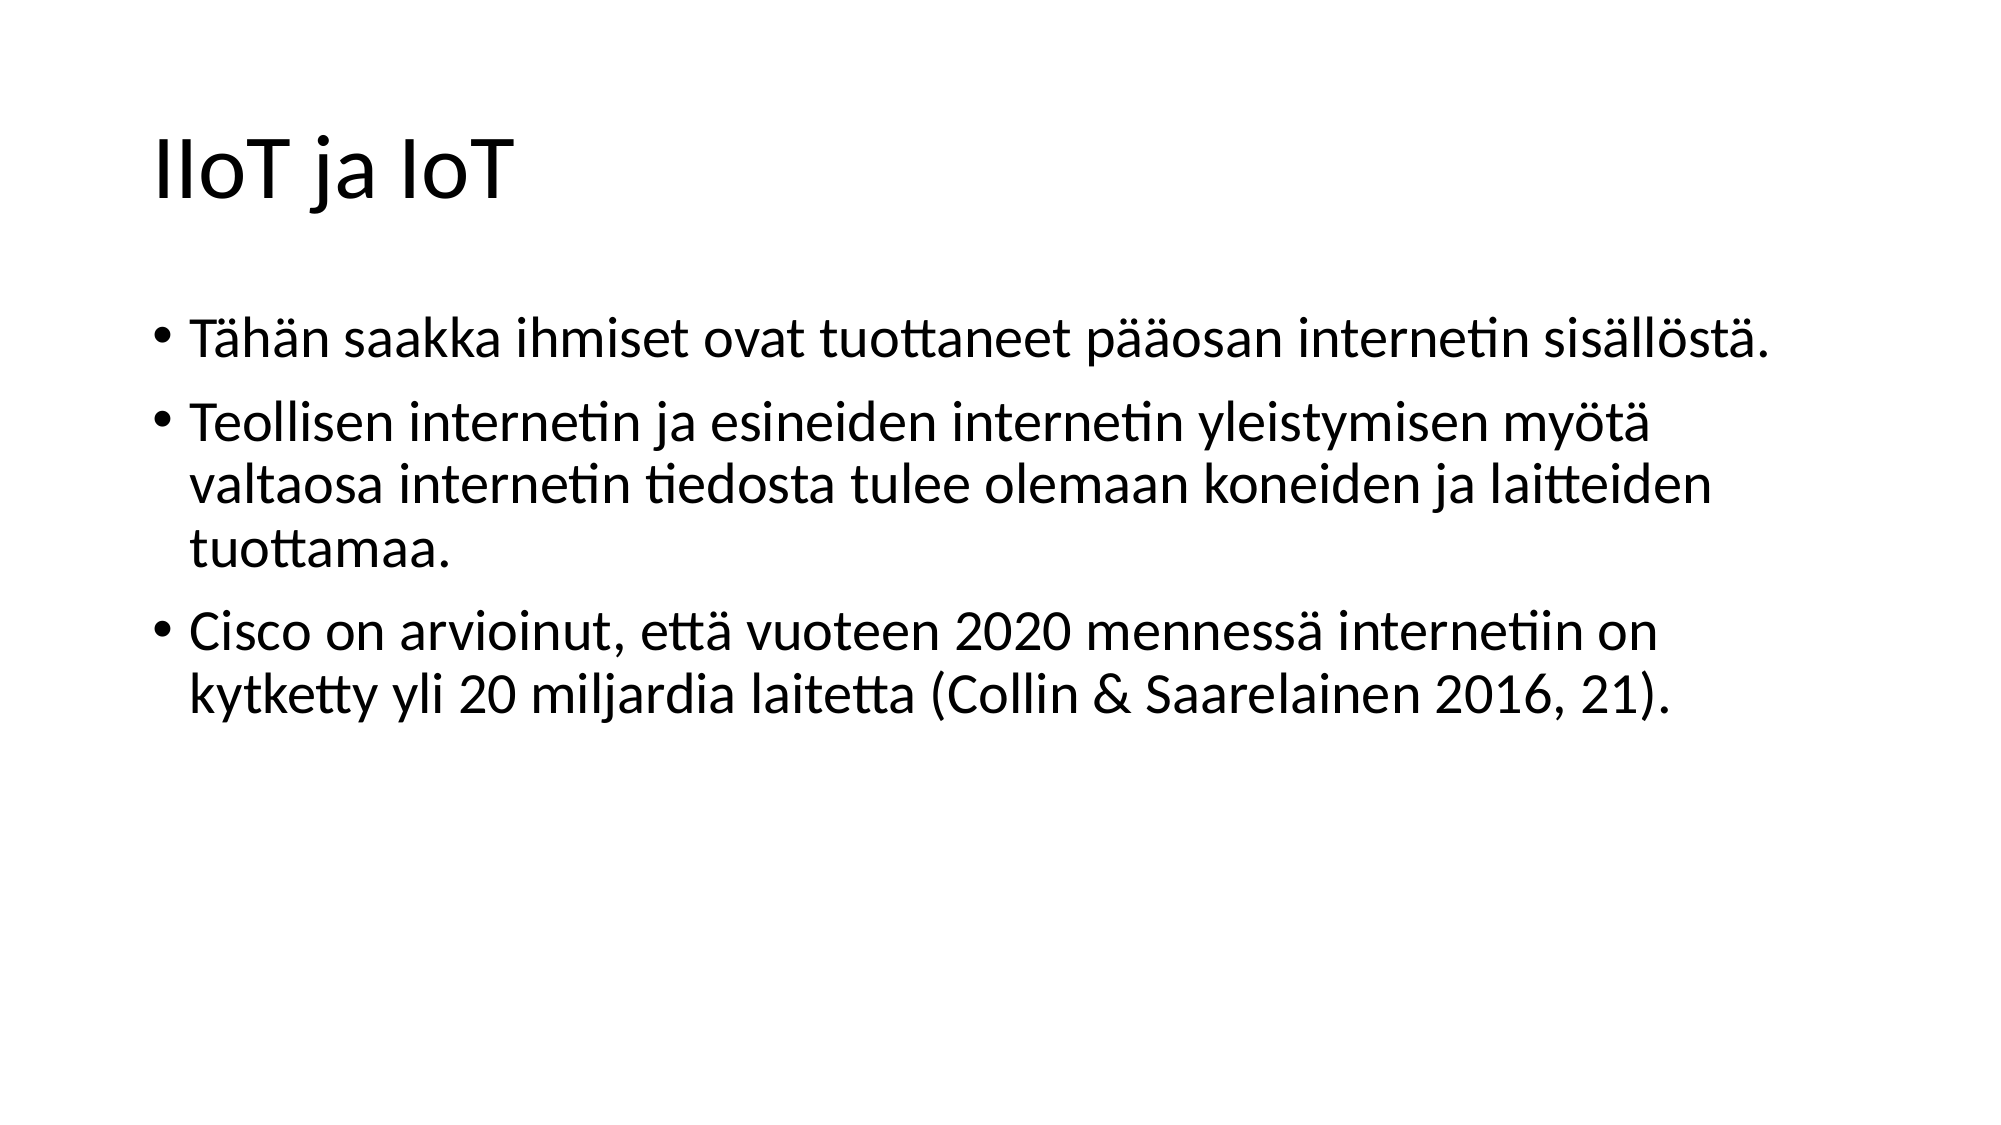

# IIoT ja IoT
Tähän saakka ihmiset ovat tuottaneet pääosan internetin sisällöstä.
Teollisen internetin ja esineiden internetin yleistymisen myötä valtaosa internetin tiedosta tulee olemaan koneiden ja laitteiden tuottamaa.
Cisco on arvioinut, että vuoteen 2020 mennessä internetiin on kytketty yli 20 miljardia laitetta (Collin & Saarelainen 2016, 21).